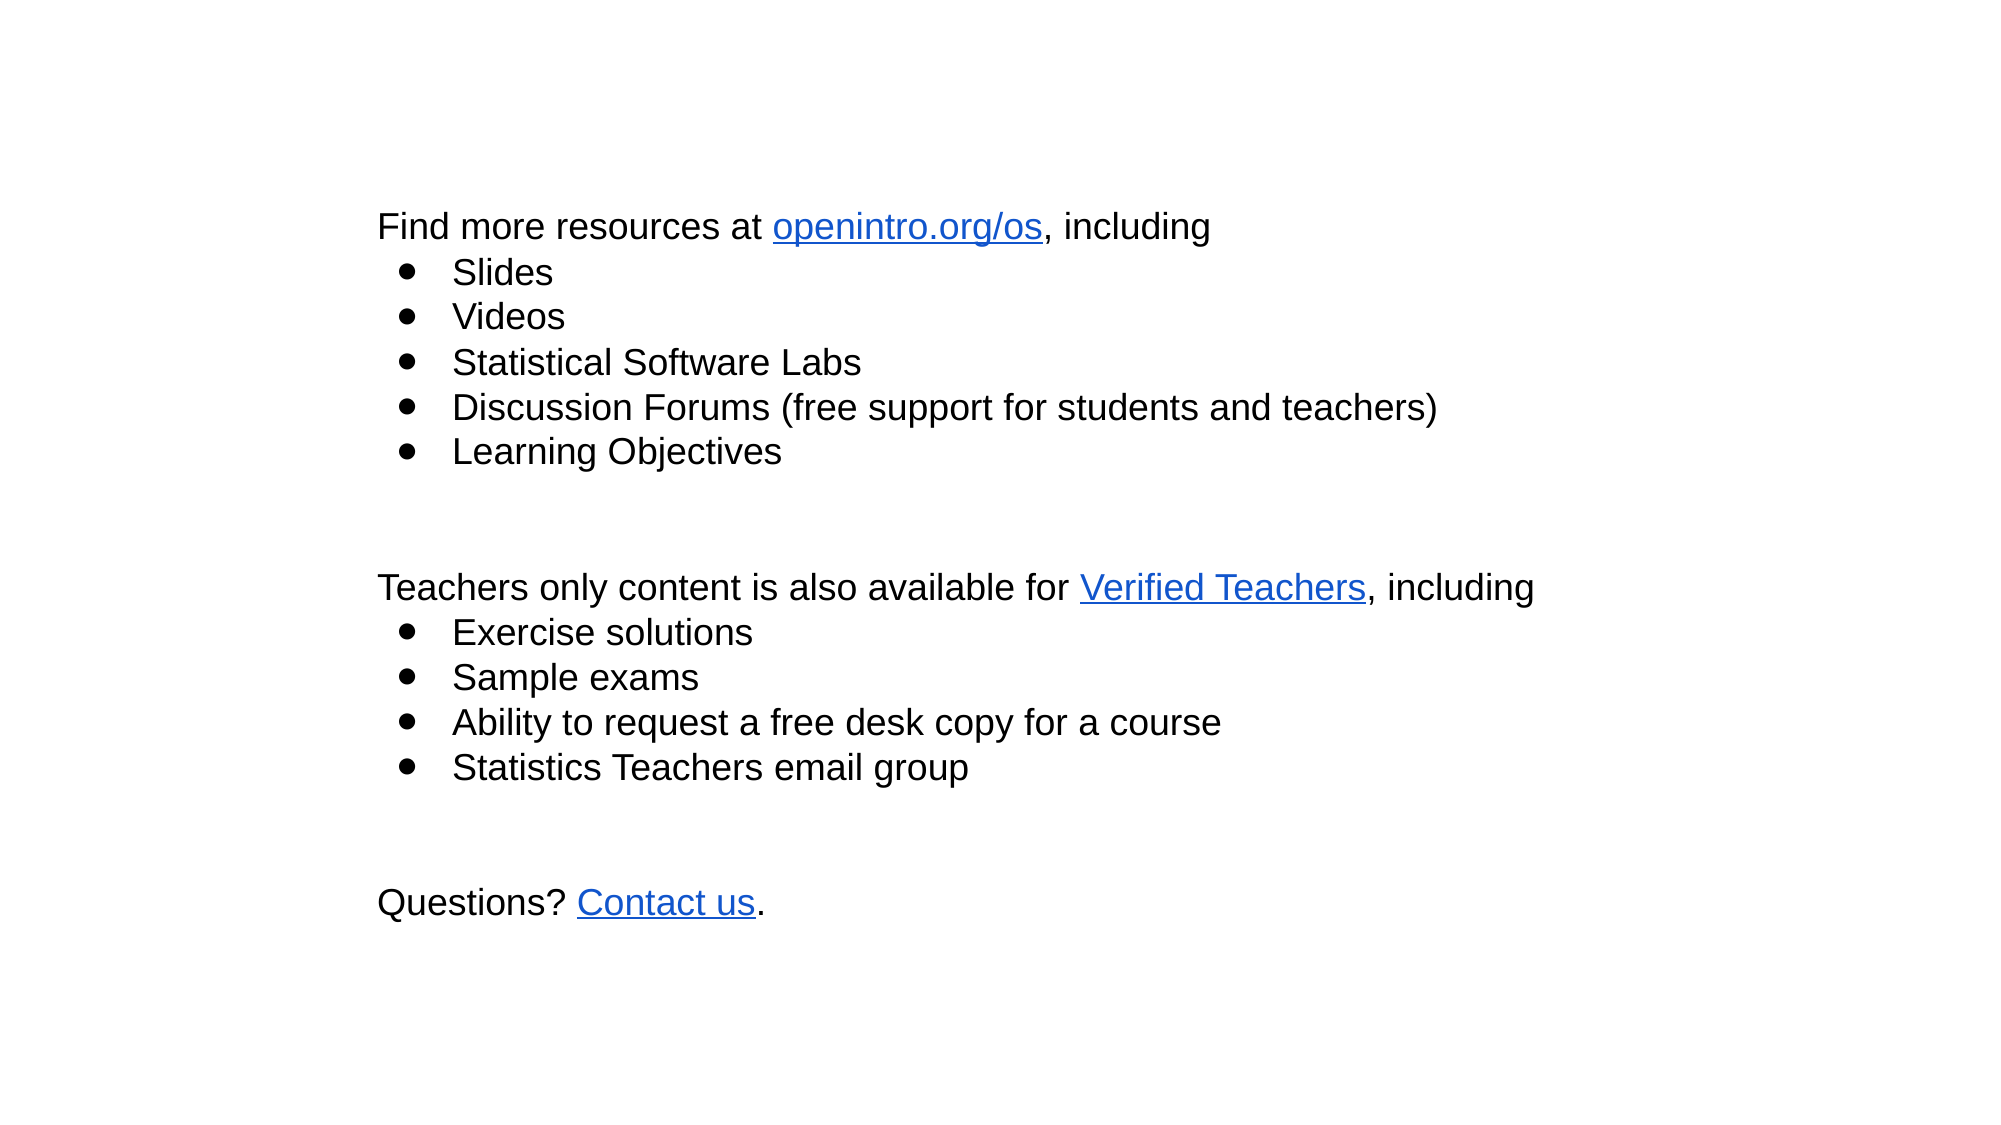

Find more resources at openintro.org/os, including
Slides
Videos
Statistical Software Labs
Discussion Forums (free support for students and teachers)
Learning Objectives

Teachers only content is also available for Verified Teachers, including
Exercise solutions
Sample exams
Ability to request a free desk copy for a course
Statistics Teachers email group

Questions? Contact us.